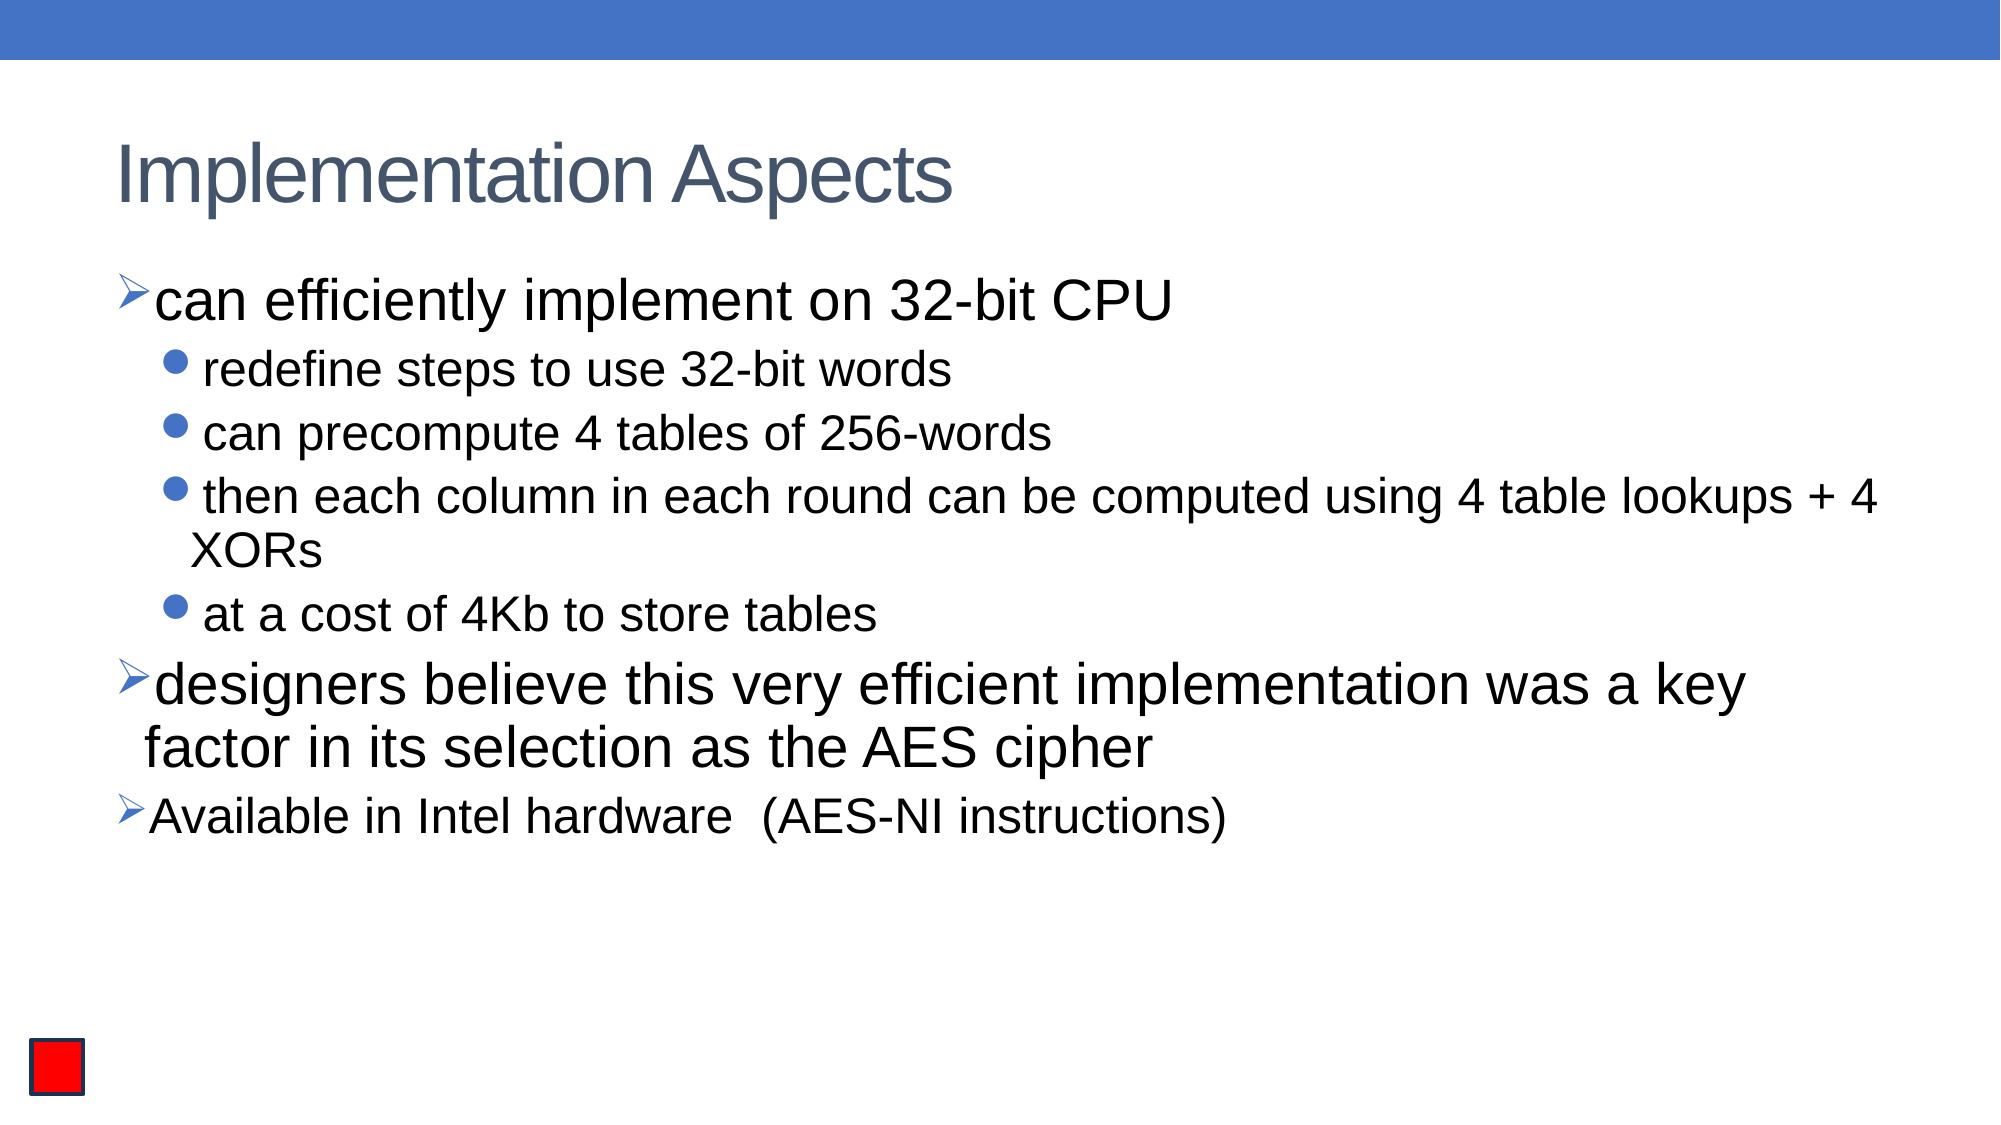

# Implementation Aspects
can efficiently implement on 32-bit CPU
redefine steps to use 32-bit words
can precompute 4 tables of 256-words
then each column in each round can be computed using 4 table lookups + 4 XORs
at a cost of 4Kb to store tables
designers believe this very efficient implementation was a key factor in its selection as the AES cipher
Available in Intel hardware  (AES-NI instructions)